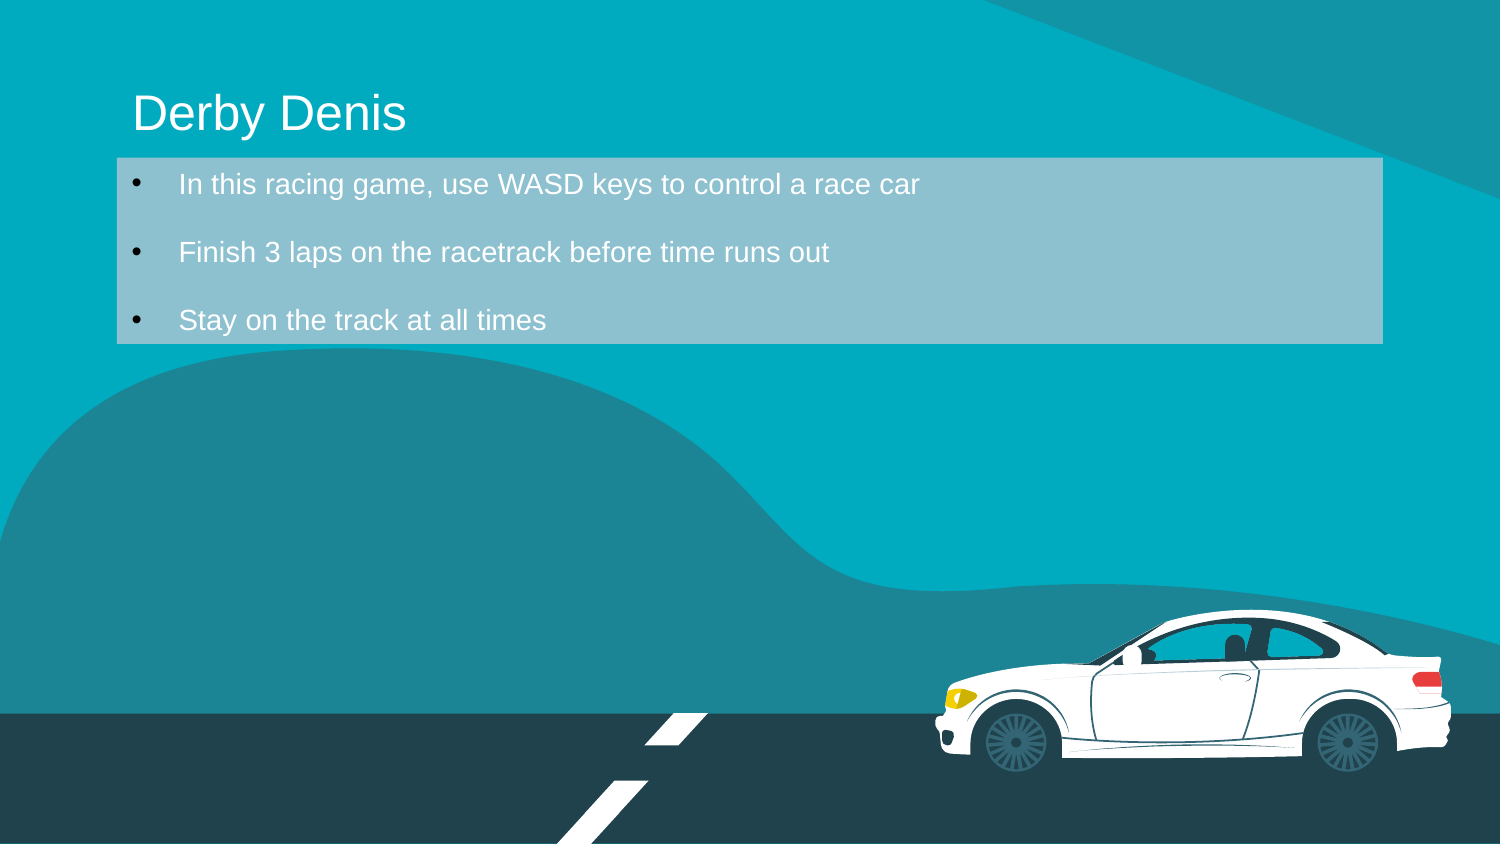

# Derby Denis
In this racing game, use WASD keys to control a race car
Finish 3 laps on the racetrack before time runs out
Stay on the track at all times